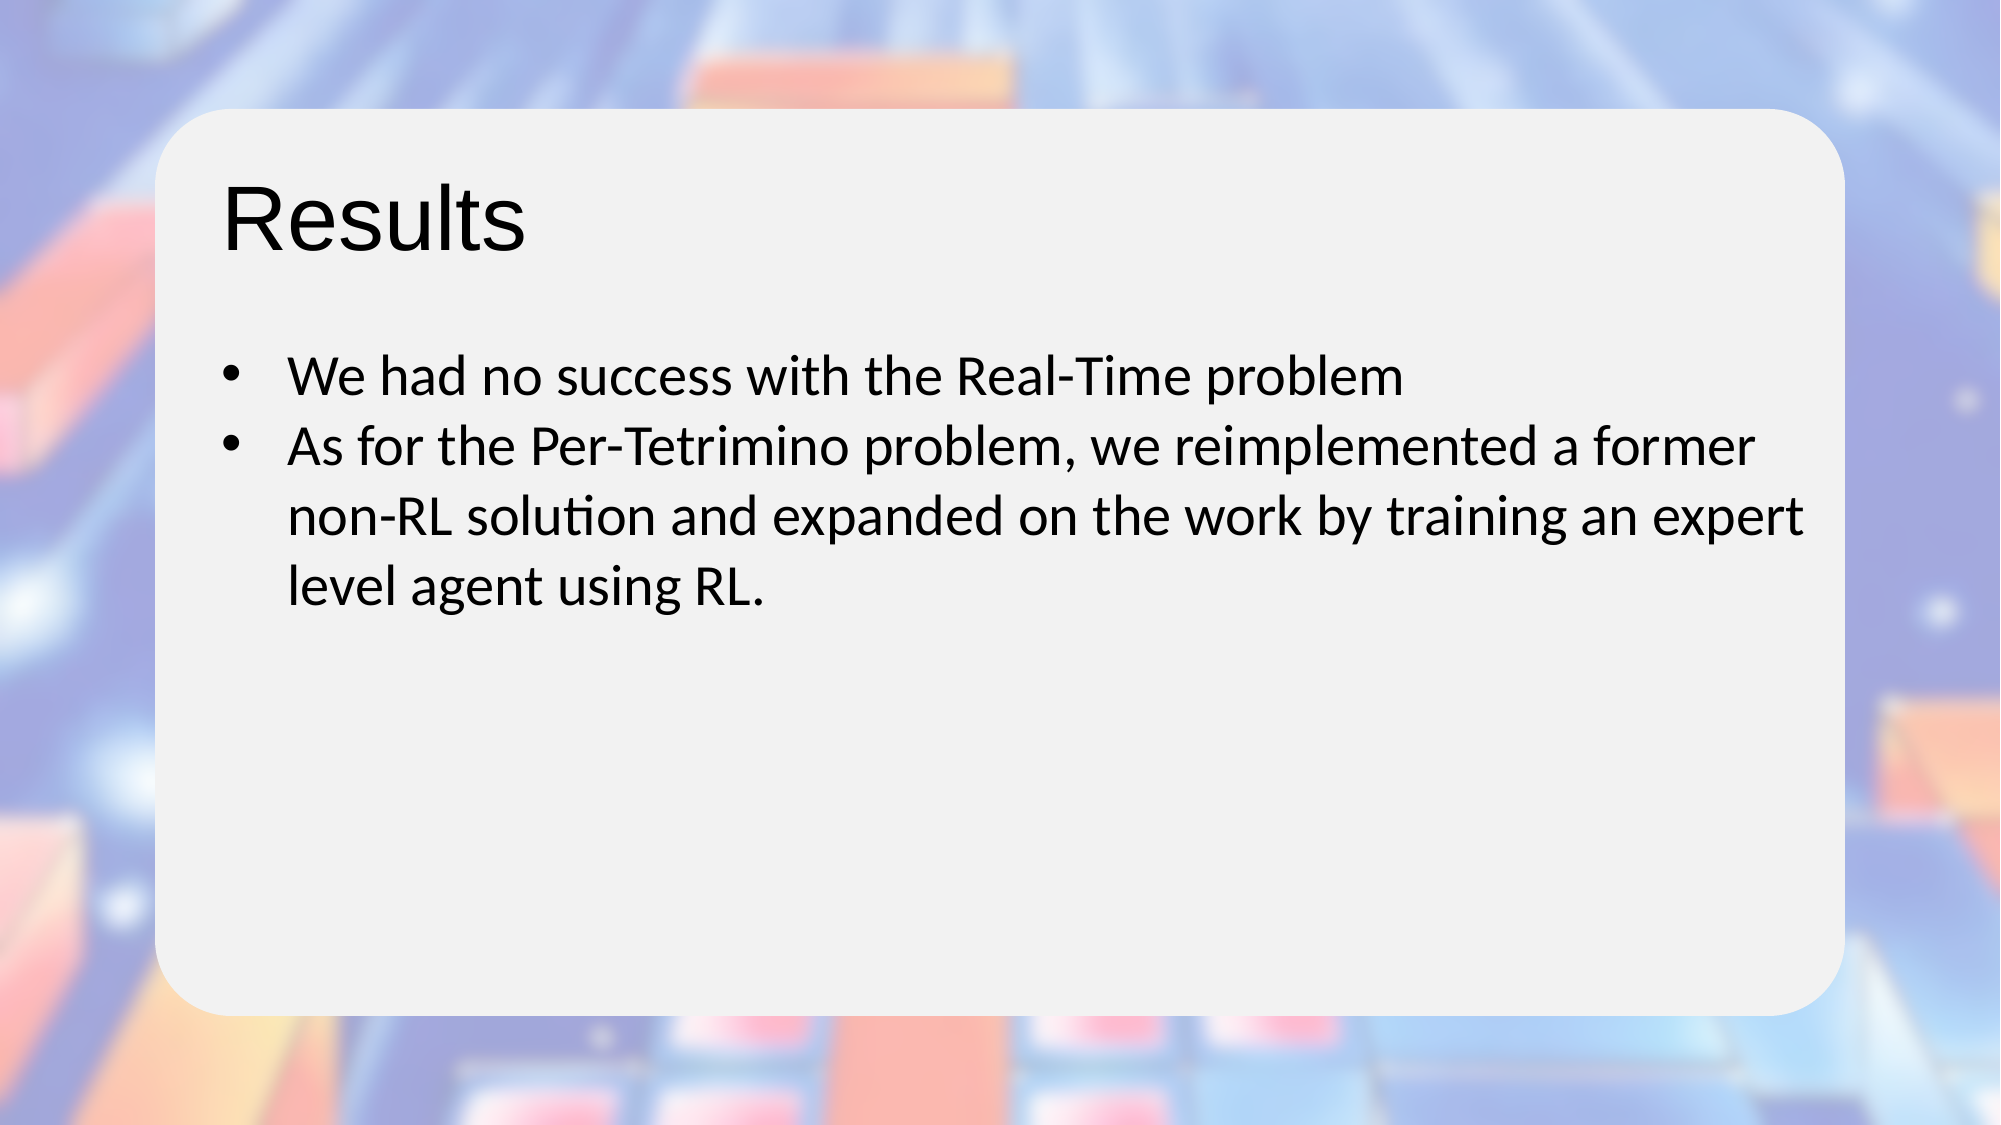

# Results
We had no success with the Real-Time problem
As for the Per-Tetrimino problem, we reimplemented a former non-RL solution and expanded on the work by training an expert level agent using RL.